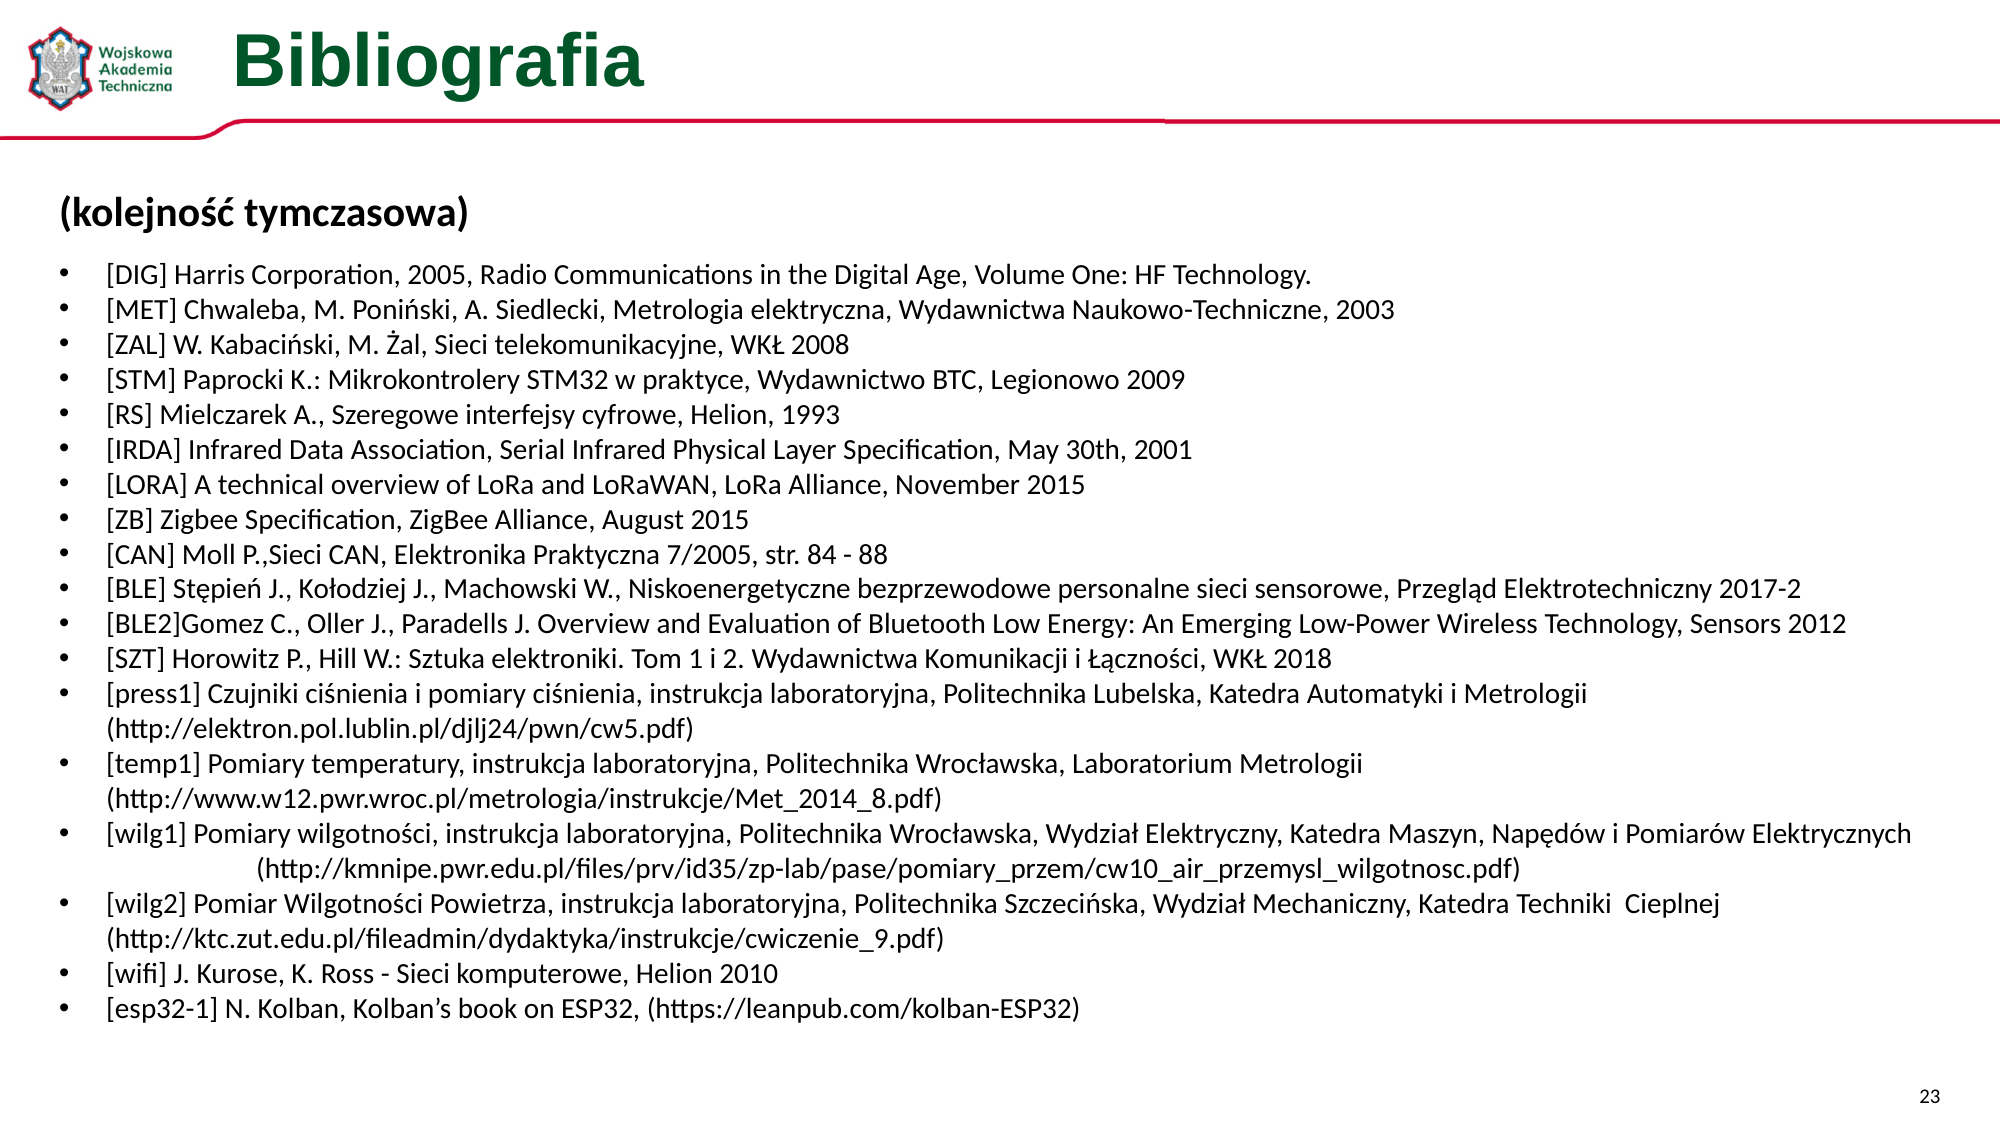

# Bibliografia
(kolejność tymczasowa)
[DIG] Harris Corporation, 2005, Radio Communications in the Digital Age, Volume One: HF Technology.
[MET] Chwaleba, M. Poniński, A. Siedlecki, Metrologia elektryczna, Wydawnictwa Naukowo-Techniczne, 2003
[ZAL] W. Kabaciński, M. Żal, Sieci telekomunikacyjne, WKŁ 2008
[STM] Paprocki K.: Mikrokontrolery STM32 w praktyce, Wydawnictwo BTC, Legionowo 2009
[RS] Mielczarek A., Szeregowe interfejsy cyfrowe, Helion, 1993
[IRDA] Infrared Data Association, Serial Infrared Physical Layer Specification, May 30th, 2001
[LORA] A technical overview of LoRa and LoRaWAN, LoRa Alliance, November 2015
[ZB] Zigbee Specification, ZigBee Alliance, August 2015
[CAN] Moll P.,Sieci CAN, Elektronika Praktyczna 7/2005, str. 84 - 88
[BLE] Stępień J., Kołodziej J., Machowski W., Niskoenergetyczne bezprzewodowe personalne sieci sensorowe, Przegląd Elektrotechniczny 2017-2
[BLE2]Gomez C., Oller J., Paradells J. Overview and Evaluation of Bluetooth Low Energy: An Emerging Low-Power Wireless Technology, Sensors 2012
[SZT] Horowitz P., Hill W.: Sztuka elektroniki. Tom 1 i 2. Wydawnictwa Komunikacji i Łączności, WKŁ 2018
[press1] Czujniki ciśnienia i pomiary ciśnienia, instrukcja laboratoryjna, Politechnika Lubelska, Katedra Automatyki i Metrologii 	(http://elektron.pol.lublin.pl/djlj24/pwn/cw5.pdf)
[temp1] Pomiary temperatury, instrukcja laboratoryjna, Politechnika Wrocławska, Laboratorium Metrologii 	(http://www.w12.pwr.wroc.pl/metrologia/instrukcje/Met_2014_8.pdf)
[wilg1] Pomiary wilgotności, instrukcja laboratoryjna, Politechnika Wrocławska, Wydział Elektryczny, Katedra Maszyn, Napędów i Pomiarów Elektrycznych 	(http://kmnipe.pwr.edu.pl/files/prv/id35/zp-lab/pase/pomiary_przem/cw10_air_przemysl_wilgotnosc.pdf)
[wilg2] Pomiar Wilgotności Powietrza, instrukcja laboratoryjna, Politechnika Szczecińska, Wydział Mechaniczny, Katedra Techniki  Cieplnej 	(http://ktc.zut.edu.pl/fileadmin/dydaktyka/instrukcje/cwiczenie_9.pdf)
[wifi] J. Kurose, K. Ross - Sieci komputerowe, Helion 2010
[esp32-1] N. Kolban, Kolban’s book on ESP32, (https://leanpub.com/kolban-ESP32)

23